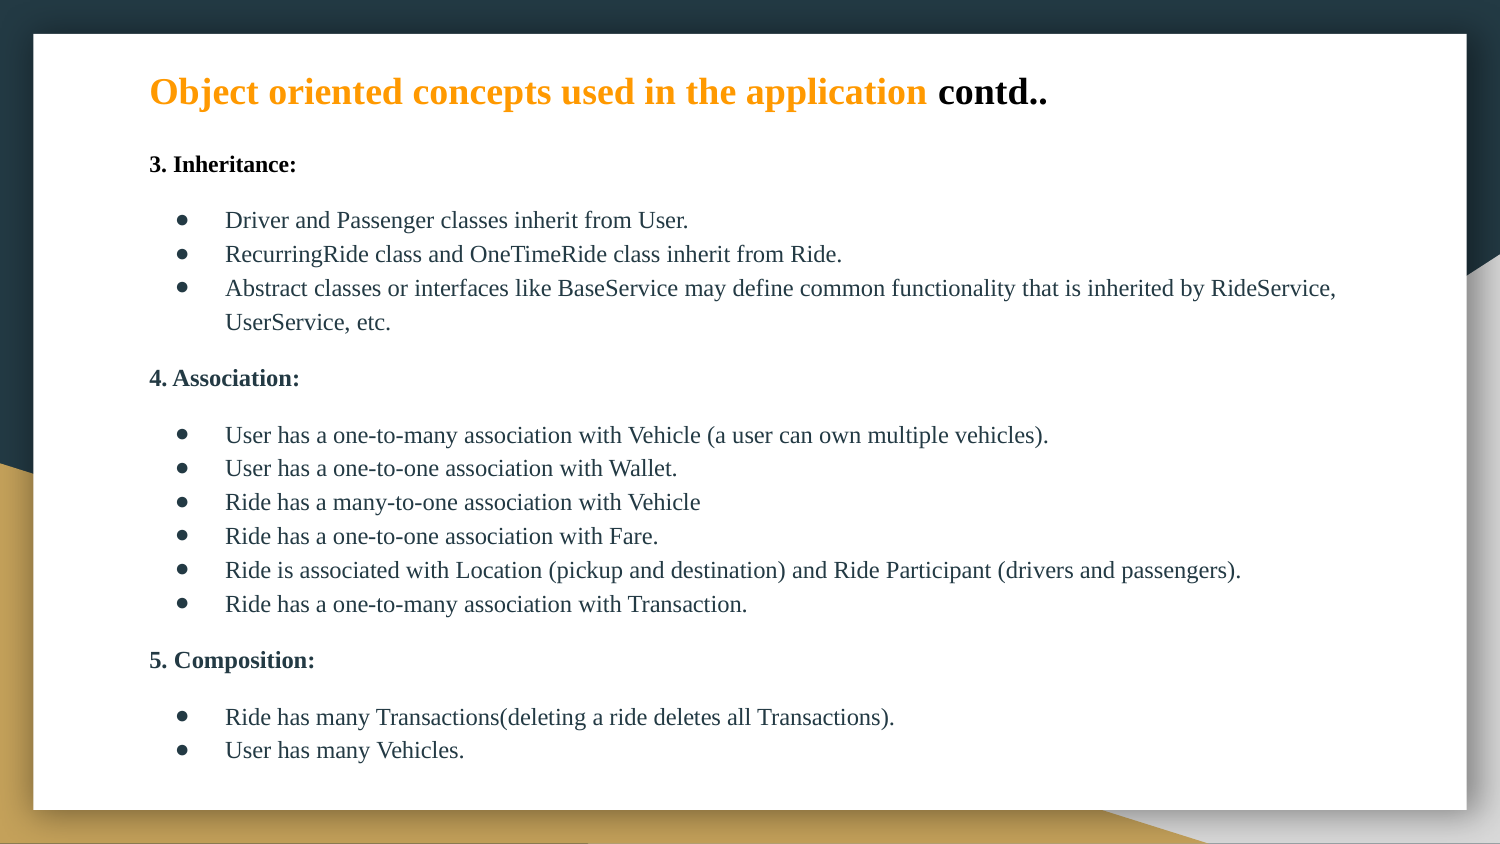

# Object oriented concepts used in the application contd..
3. Inheritance:
Driver and Passenger classes inherit from User.
RecurringRide class and OneTimeRide class inherit from Ride.
Abstract classes or interfaces like BaseService may define common functionality that is inherited by RideService, UserService, etc.
4. Association:
User has a one-to-many association with Vehicle (a user can own multiple vehicles).
User has a one-to-one association with Wallet.
Ride has a many-to-one association with Vehicle
Ride has a one-to-one association with Fare.
Ride is associated with Location (pickup and destination) and Ride Participant (drivers and passengers).
Ride has a one-to-many association with Transaction.
5. Composition:
Ride has many Transactions(deleting a ride deletes all Transactions).
User has many Vehicles.